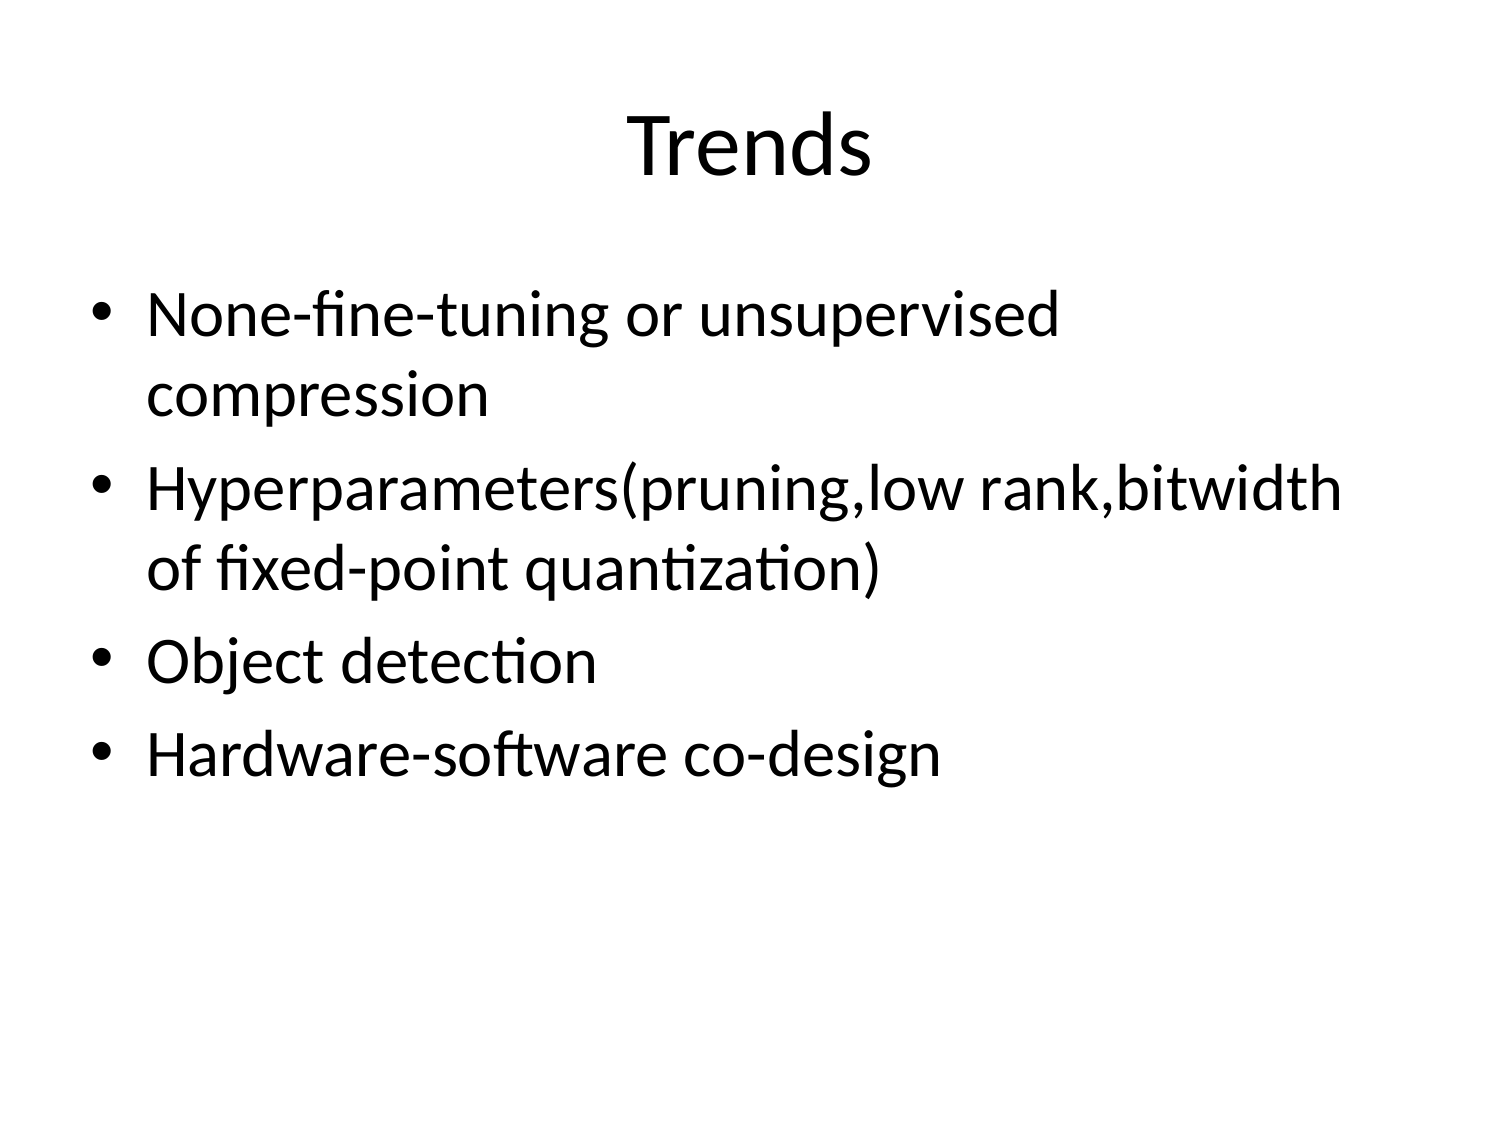

# Trends
None-fine-tuning or unsupervised compression
Hyperparameters(pruning,low rank,bitwidth of fixed-point quantization)
Object detection
Hardware-software co-design